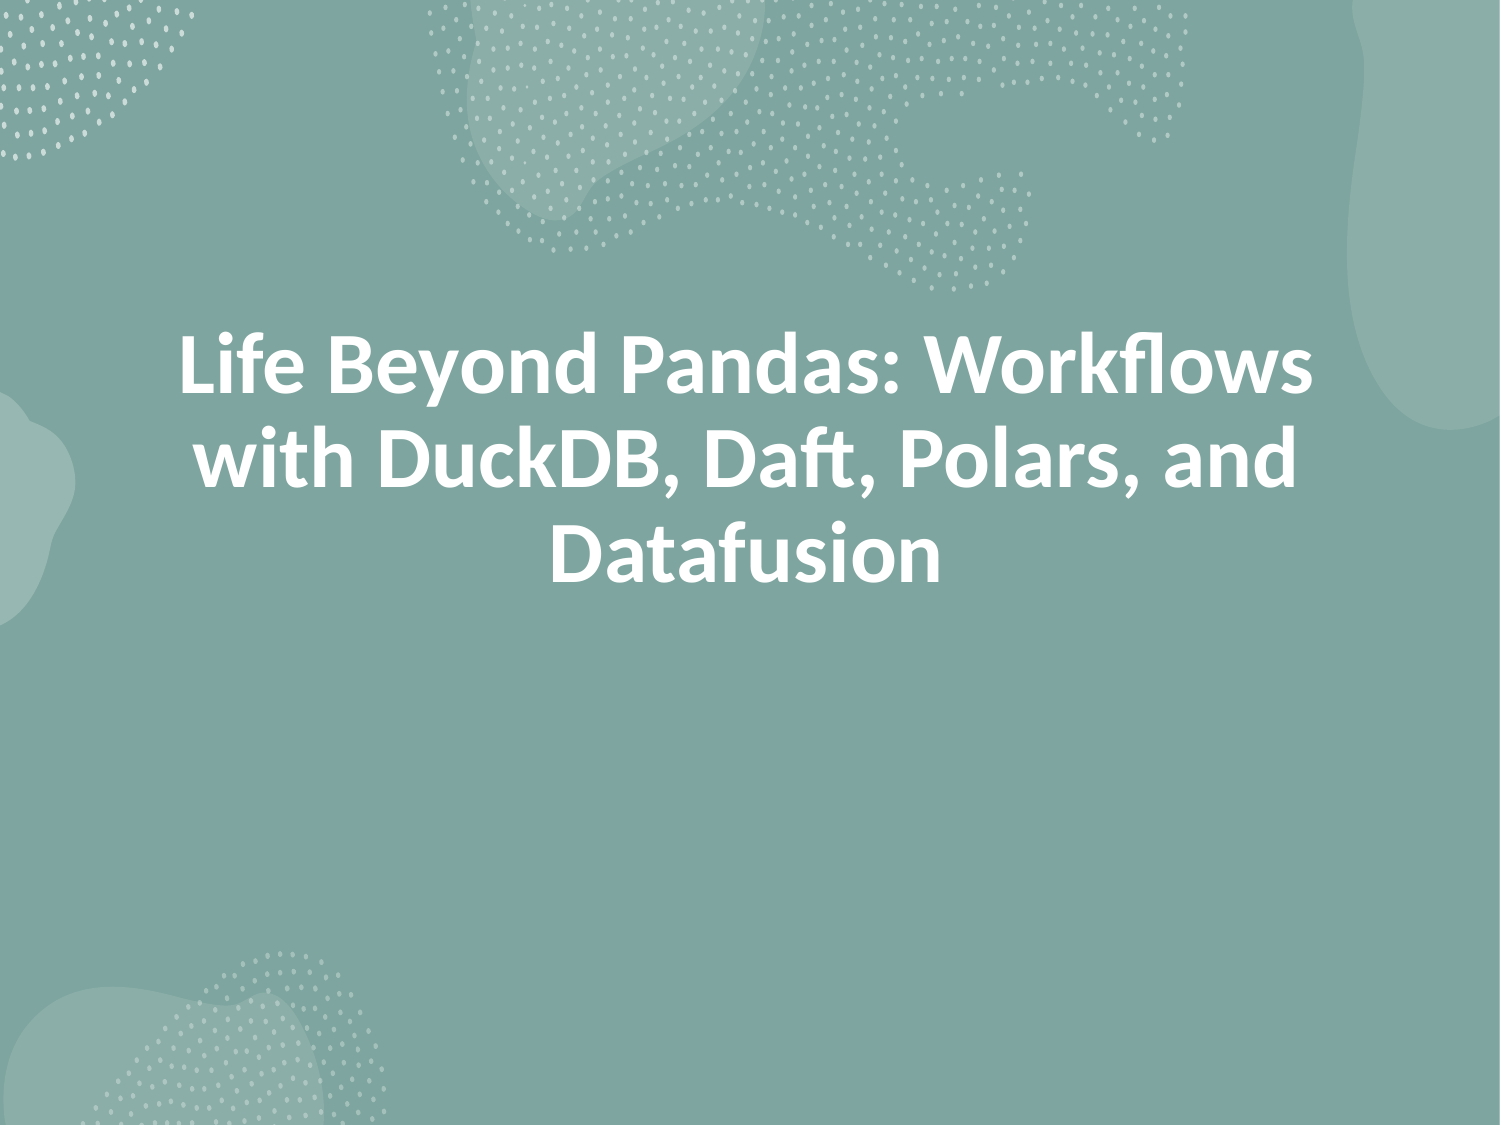

Life Beyond Pandas: Workflows with DuckDB, Daft, Polars, and Datafusion